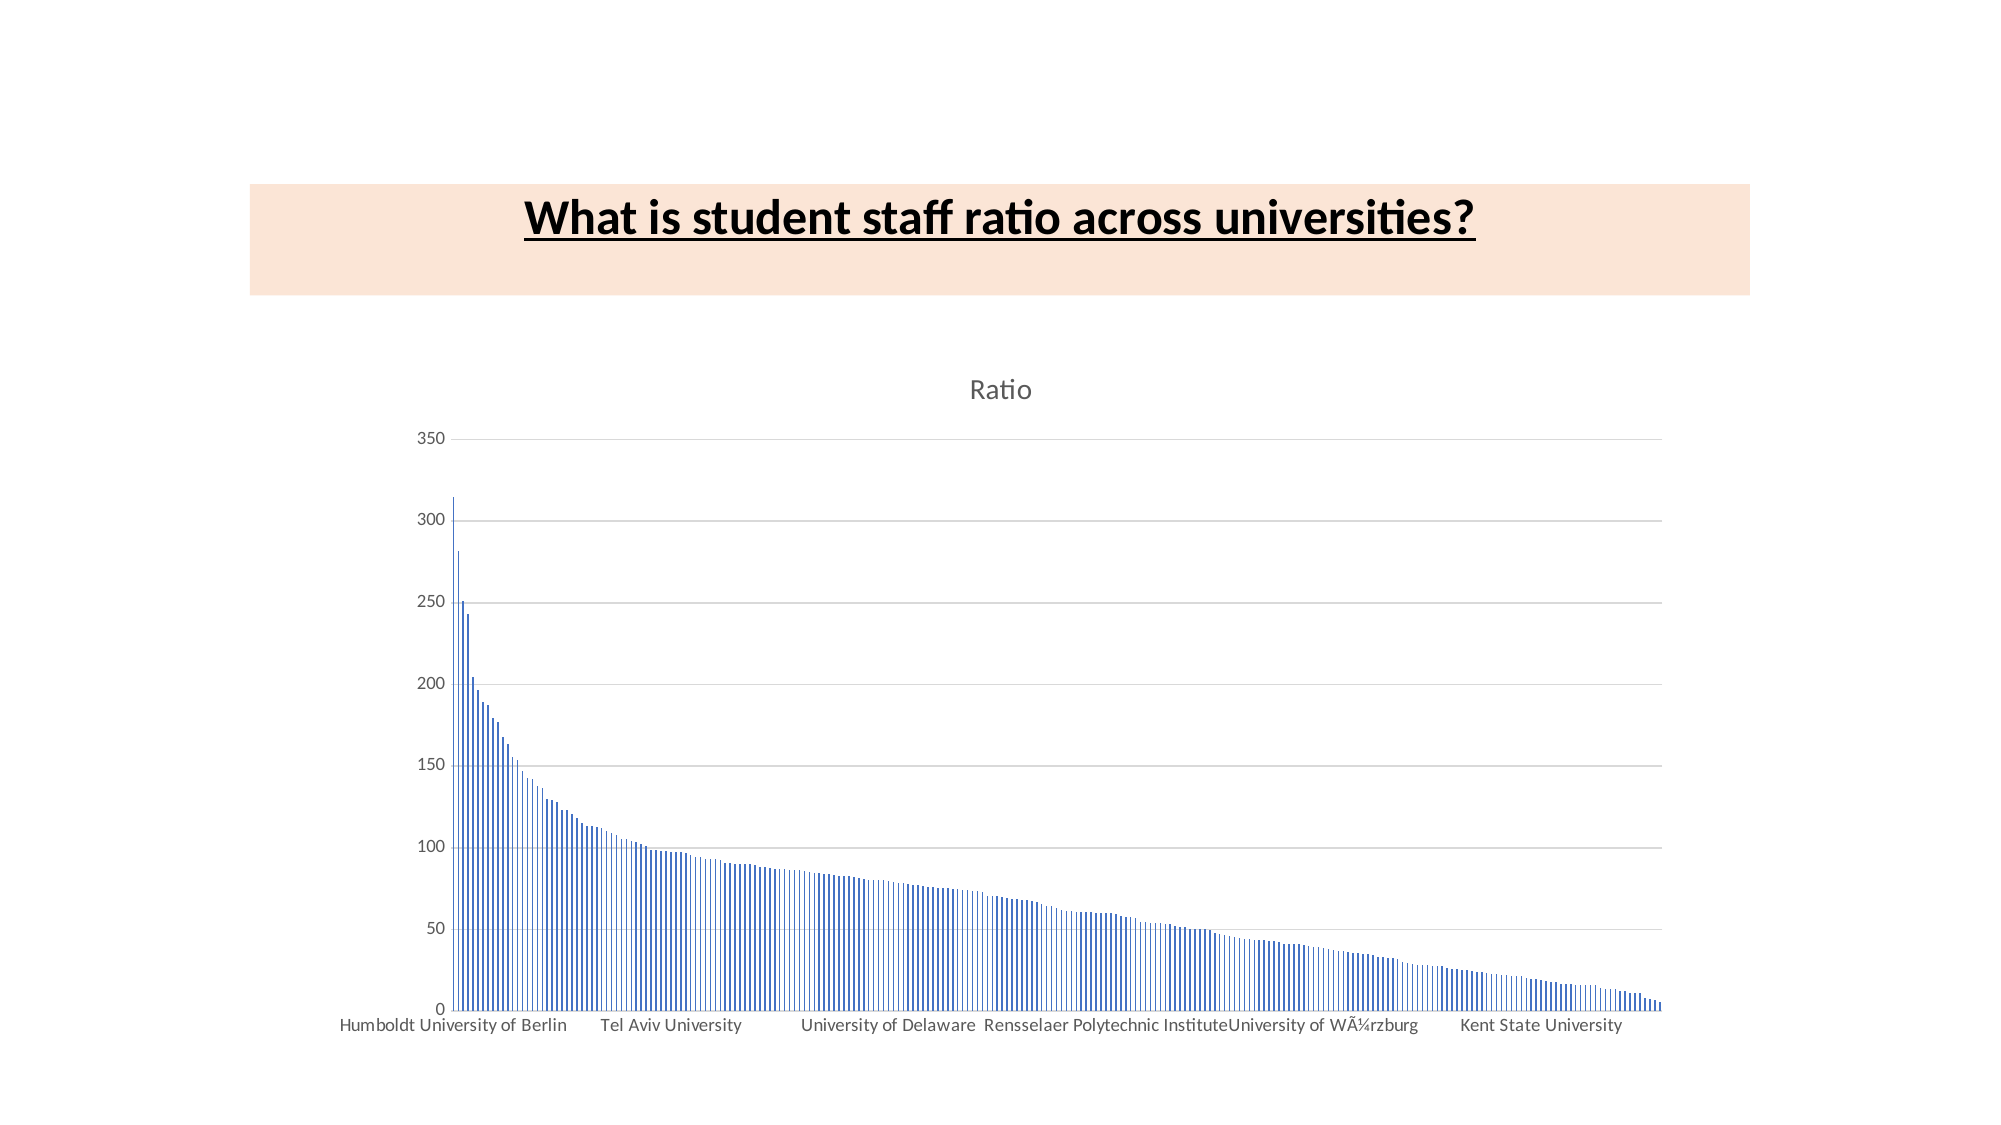

# What is student staff ratio across universities?

### Chart:

| Category | Ratio |
|---|---|
| Humboldt University of Berlin | 315.0 |
| University of Bonn | 281.6 |
| KU Leuven | 251.4 |
| Monash University | 243.0 |
| Ghent University | 204.6 |
| Free University of Berlin | 196.5 |
| Technical University of Munich | 189.0 |
| University of Freiburg | 187.2 |
| Arizona State University | 179.4 |
| University of Konstanz | 177.3 |
| UniversitÃ© catholique de Louvain | 168.0 |
| The University of Queensland | 163.5 |
| University of TÃ¼bingen | 155.6 |
| University of Groningen | 153.6 |
| Heidelberg University | 147.0 |
| Hong Kong University of Science and Technology | 142.8 |
| University of Melbourne | 142.2 |
| RWTH Aachen University | 138.0 |
| University of California, Santa Barbara | 136.5 |
| University of Alberta | 129.6 |
| University of New South Wales | 129.5 |
| University of GÃ¶ttingen | 128.0 |
| Karlsruhe Institute of Technology | 123.0 |
| University of Vienna | 123.0 |
| Georgia Institute of Technology | 120.6 |
| Stockholm University | 118.5 |
| Australian National University | 115.2 |
| University of California, Santa Cruz | 113.5 |
| Erasmus University Rotterdam | 113.4 |
| University of Exeter | 112.8 |
| University of Illinois at Urbana-Champaign | 112.2 |
| University of California, Riverside | 110.0 |
| Uppsala University | 109.2 |
| Trinity College Dublin | 108.0 |
| University of British Columbia | 105.6 |
| University of Ottawa | 105.2 |
| University of Sussex | 104.4 |
| University of Western Australia | 103.5 |
| Leiden University | 102.6 |
| University of Sydney | 101.0 |
| University of California, Berkeley | 98.4 |
| University of Birmingham | 98.4 |
| University College Dublin | 98.0 |
| VU University Amsterdam | 97.8 |
| Tel Aviv University | 97.6 |
| University of Toronto | 97.5 |
| Nanyang Technological University | 97.2 |
| Delft University of Technology | 97.0 |
| Royal Holloway, University of London | 95.4 |
| University of Auckland | 94.5 |
| Durham University | 94.2 |
| National University of Singapore | 93.0 |
| LMU Munich | 93.0 |
| University of Sheffield | 93.0 |
| Utrecht University | 92.4 |
| University of Antwerp | 90.9 |
| Purdue University | 90.5 |
| University of Adelaide | 90.3 |
| University of Minnesota | 90.0 |
| University of Nottingham | 90.0 |
| University of Bern | 90.0 |
| Lancaster University | 89.4 |
| ETH Zurich â€“ Swiss Federal Institute of Technology Zurich | 88.2 |
| University of Hong Kong | 88.0 |
| KTH Royal Institute of Technology | 87.6 |
| Iowa State University | 87.0 |
| Boston College | 87.0 |
| University of Texas at Austin | 87.0 |
| University of Basel | 86.5 |
| Rutgers, the State University of New Jersey | 86.5 |
| University of Amsterdam | 86.4 |
| Texas A&M University | 85.6 |
| Wageningen University and Research Center | 85.0 |
| University of Edinburgh | 84.6 |
| University of Utah | 84.5 |
| University of Bristol | 84.0 |
| Queen Mary University of London | 84.0 |
| Seoul National University | 83.4 |
| University of Warwick | 83.0 |
| Northwestern University | 82.8 |
| University of Notre Dame | 82.8 |
| McGill University | 82.2 |
| University of Liverpool | 81.6 |
| University of Montreal | 81.2 |
| University of California, Irvine | 80.5 |
| University of Colorado Boulder | 80.5 |
| Eindhoven University of Technology | 80.0 |
| University of Glasgow | 80.0 |
| University of Delaware | 79.5 |
| University of Aberdeen | 79.0 |
| Carnegie Mellon University | 78.6 |
| Michigan State University | 78.5 |
| University of Massachusetts | 78.0 |
| University of Southern California | 77.4 |
| McMaster University | 77.2 |
| University of Manchester | 76.5 |
| University of Arizona | 76.2 |
| University of St Andrews | 76.2 |
| Maastricht University | 75.6 |
| University of Helsinki | 75.5 |
| University of Oslo | 75.2 |
| University of Geneva | 75.0 |
| University of Florida | 74.8 |
| Pennsylvania State University | 74.4 |
| Paris Diderot University â€“ Paris 7 | 74.0 |
| University of Leeds | 73.5 |
| University of East Anglia | 73.5 |
| Pompeu Fabra University | 73.2 |
| University of Cambridge | 70.8 |
| University of Washington | 70.8 |
| Imperial College London | 70.2 |
| University of Oxford | 69.6 |
| University of California, Davis | 69.5 |
| Tsinghua University | 68.5 |
| Kingâ€™s College London | 68.4 |
| Indiana University | 68.0 |
| Aarhus University | 68.0 |
| University of Southampton | 67.5 |
| Ohio State University | 67.0 |
| University of Lausanne | 65.5 |
| University of Victoria | 64.5 |
| University College London | 64.2 |
| Ã‰cole Polytechnique FÃ©dÃ©rale de Lausanne | 63.0 |
| University of California, Los Angeles | 61.8 |
| Cornell University | 61.2 |
| University of Virginia | 61.2 |
| Newcastle University | 60.8 |
| Pohang University of Science and Technology | 60.6 |
| Brown University | 60.6 |
| University of Cape Town | 60.5 |
| Korea Advanced Institute of Science and Technology (KAIST) | 60.0 |
| George Washington University | 60.0 |
| Rensselaer Polytechnic Institute | 60.0 |
| Paris-Sud University | 60.0 |
| National Taiwan University | 59.5 |
| University of Iowa | 58.0 |
| Lund University | 57.5 |
| Karolinska Institute | 57.5 |
| University at Buffalo | 57.0 |
| Colorado School of Mines | 54.5999999999999 |
| Stony Brook University | 54.5 |
| Massachusetts Institute of Technology | 54.0 |
| University of Michigan | 54.0 |
| University of Wisconsin-Madison | 54.0 |
| University of Leicester | 53.6 |
| Harvard University | 53.4 |
| Radboud University Nijmegen | 52.0 |
| Boston University | 51.6 |
| Birkbeck, University of London | 51.5999999999999 |
| Princeton University | 50.4 |
| University of Maryland, College Park | 50.4 |
| Tufts University | 50.0 |
| BoÄŸaziÃ§i University | 50.0 |
| Peking University | 49.8 |
| University of Twente | 48.0 |
| Ã‰cole Normale SupÃ©rieure | 47.4 |
| Stanford University | 46.8 |
| University of Dundee | 45.9 |
| University of Texas at Dallas | 45.6 |
| Rice University | 45.0 |
| University of Reading | 44.4 |
| Middle East Technical University | 44.4 |
| University of North Carolina at Chapel Hill | 43.8 |
| Pierre and Marie Curie University | 43.5 |
| University of Cologne | 43.4 |
| University of Trento | 43.2 |
| Hebrew University of Jerusalem | 42.8 |
| Georgetown University | 42.5 |
| California Institute of Technology | 41.4 |
| University of Chicago | 41.4 |
| New York University | 40.8 |
| Chinese University of Hong Kong | 40.8 |
| Sungkyunkwan University (SKKU) | 40.6 |
| Ã‰cole normale supÃ©rieure de Lyon | 40.0 |
| University of Pennsylvania | 39.0 |
| Osaka University | 39.0 |
| University of WÃ¼rzburg | 38.4 |
| Brandeis University | 37.8 |
| TU Dresden | 37.4 |
| University of Illinois at Chicago | 36.8 |
| Tokyo Institute of Technology | 36.5 |
| Joseph Fourier University | 36.3 |
| William & Mary | 35.4 |
| Columbia University | 35.4 |
| University of Pittsburgh | 34.8 |
| Yonsei University | 34.8 |
| University of Tokyo | 34.2 |
| Dartmouth College | 33.0 |
| Scuola Normale Superiore di Pisa | 33.0 |
| University of California, San Diego | 32.5 |
| University of Zurich | 32.5 |
| Case Western Reserve University | 32.0 |
| Northeastern University | 30.2 |
| University of SÃ£o Paulo | 29.2 |
| Duke University | 28.8 |
| Washington University in St Louis | 28.5 |
| Simon Fraser University | 28.3 |
| Kyoto University | 28.0 |
| Goethe University Frankfurt | 27.9 |
| Yeshiva University | 27.5 |
| Florida Institute of Technology | 27.4 |
| Yale University | 26.4 |
| UniversitÃ© libre de Bruxelles | 26.1 |
| Hong Kong Polytechnic University | 25.9 |
| Technical University of Denmark | 25.0 |
| Tohoku University | 25.0 |
| University of Barcelona | 24.4 |
| University of Waterloo | 24.2 |
| Ã‰cole Polytechnique | 24.0 |
| Alexandria University | 23.3 |
| University of Miami | 22.8 |
| Emory University | 22.5 |
| University of Bergen | 22.2 |
| Queenâ€™s University | 22.1 |
| Johns Hopkins University | 21.6 |
| Vanderbilt University | 21.6 |
| City University of Hong Kong | 21.2999999999999 |
| University of Copenhagen | 20.5 |
| National Sun Yat-sen University | 19.6 |
| Technion Israel Institute of Technology | 19.4 |
| Kent State University | 19.0 |
| Wake Forest University | 18.4 |
| University of Rochester | 18.0 |
| Queenâ€™s University Belfast | 17.9 |
| University of Innsbruck | 16.9 |
| Sun Yat-sen University | 16.6 |
| National Chiao Tung University | 16.6 |
| Istanbul Technical University | 16.0 |
| Zhejiang University | 15.9 |
| Syracuse University | 15.9 |
| SabancÄ± University | 15.9 |
| University of Cincinnati | 15.7 |
| Dalhousie University | 14.4 |
| National Tsing Hua University | 13.5 |
| St Georgeâ€™s, University of London | 13.4 |
| Nanjing University | 13.3 |
| Autonomous University of Barcelona | 12.3 |
| Fudan University | 12.2 |
| Ulm University | 11.2 |
| Hong Kong Baptist University | 11.0 |
| Drexel University | 10.8 |
| University of Science and Technology of China | 7.9 |
| Lomonosov Moscow State University | 7.7 |
| CharitÃ© - UniversitÃ¤tsmedizin Berlin | 6.6 |
| Mines ParisTech | 5.6 |